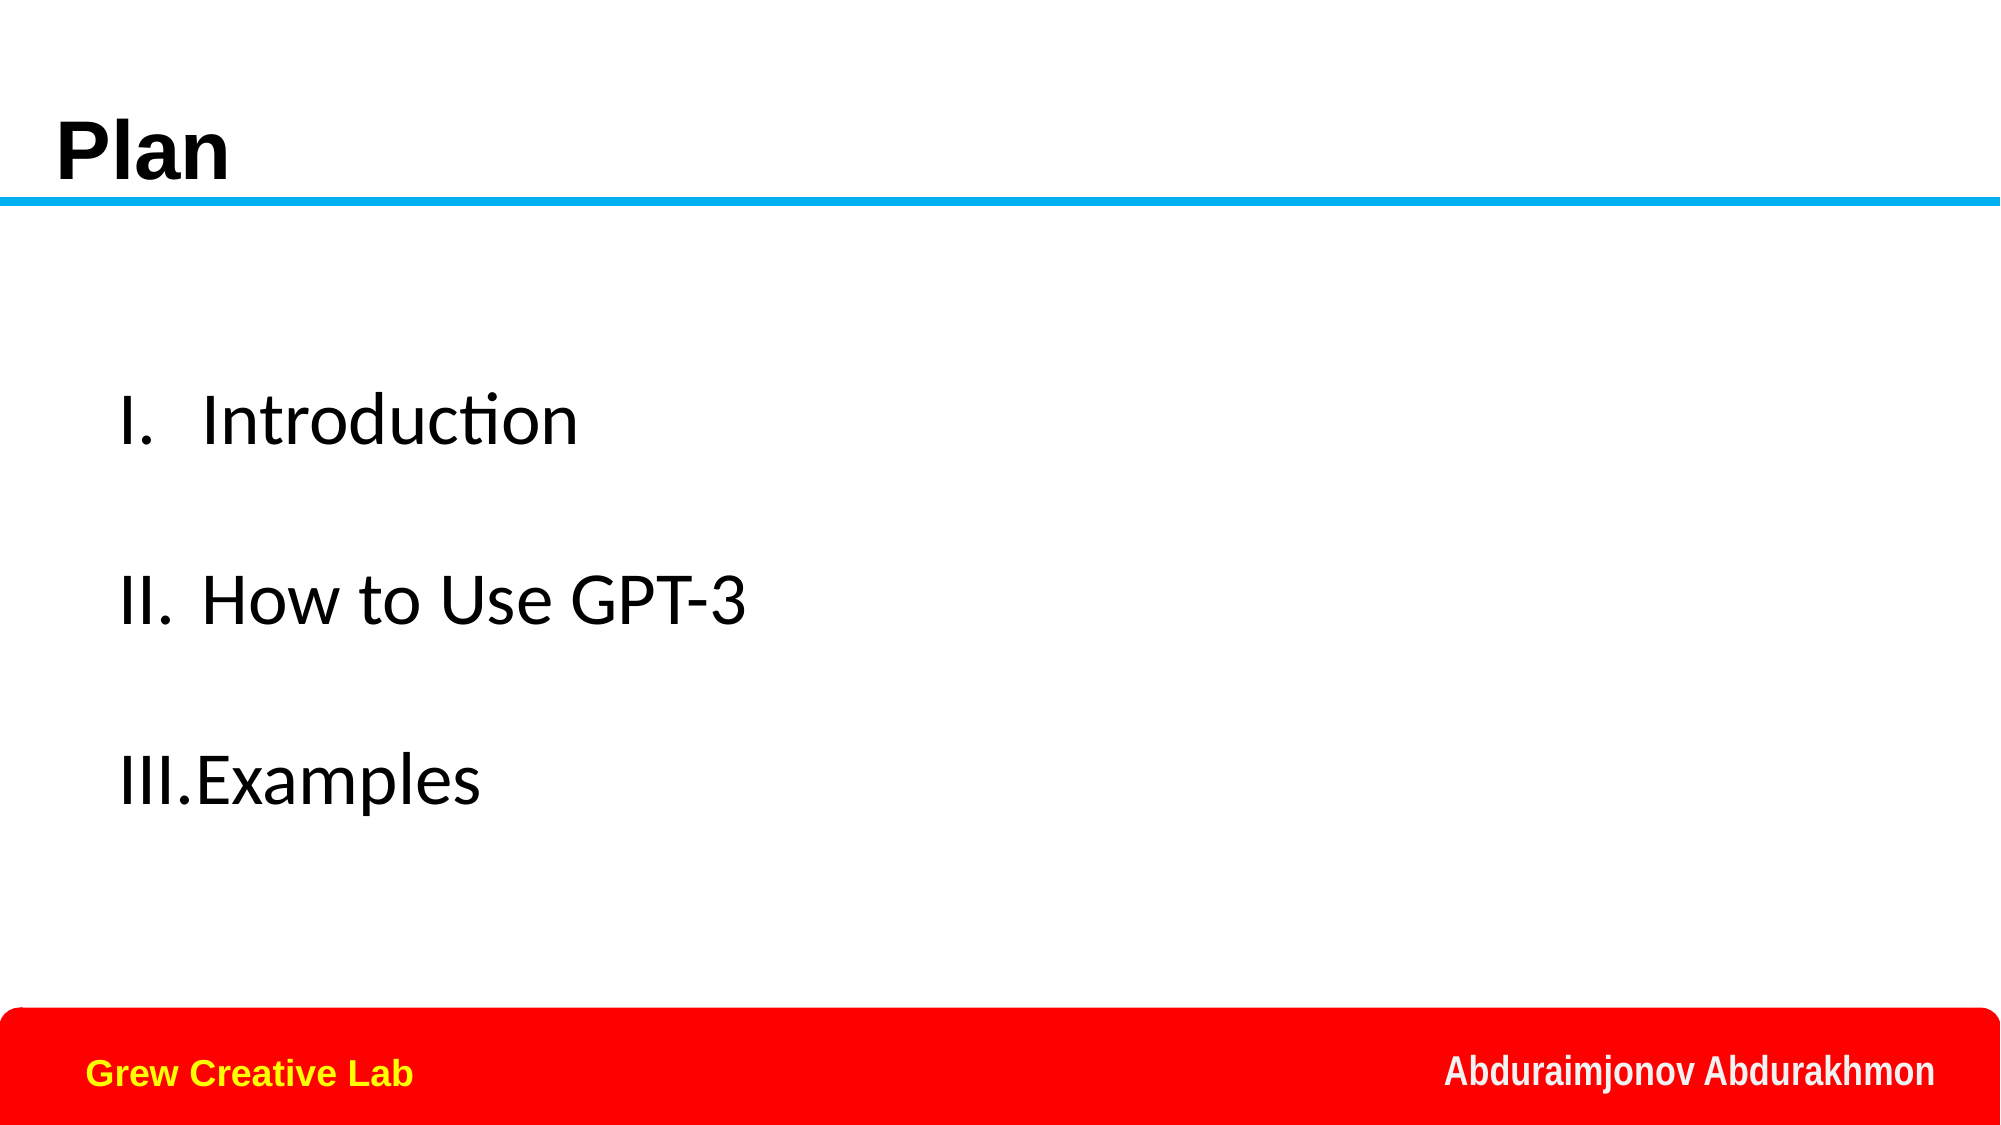

Plan

 Introduction
 How to Use GPT-3
Examples
Grew Creative Lab
Abduraimjonov Abdurakhmon
Grew Creative Lab